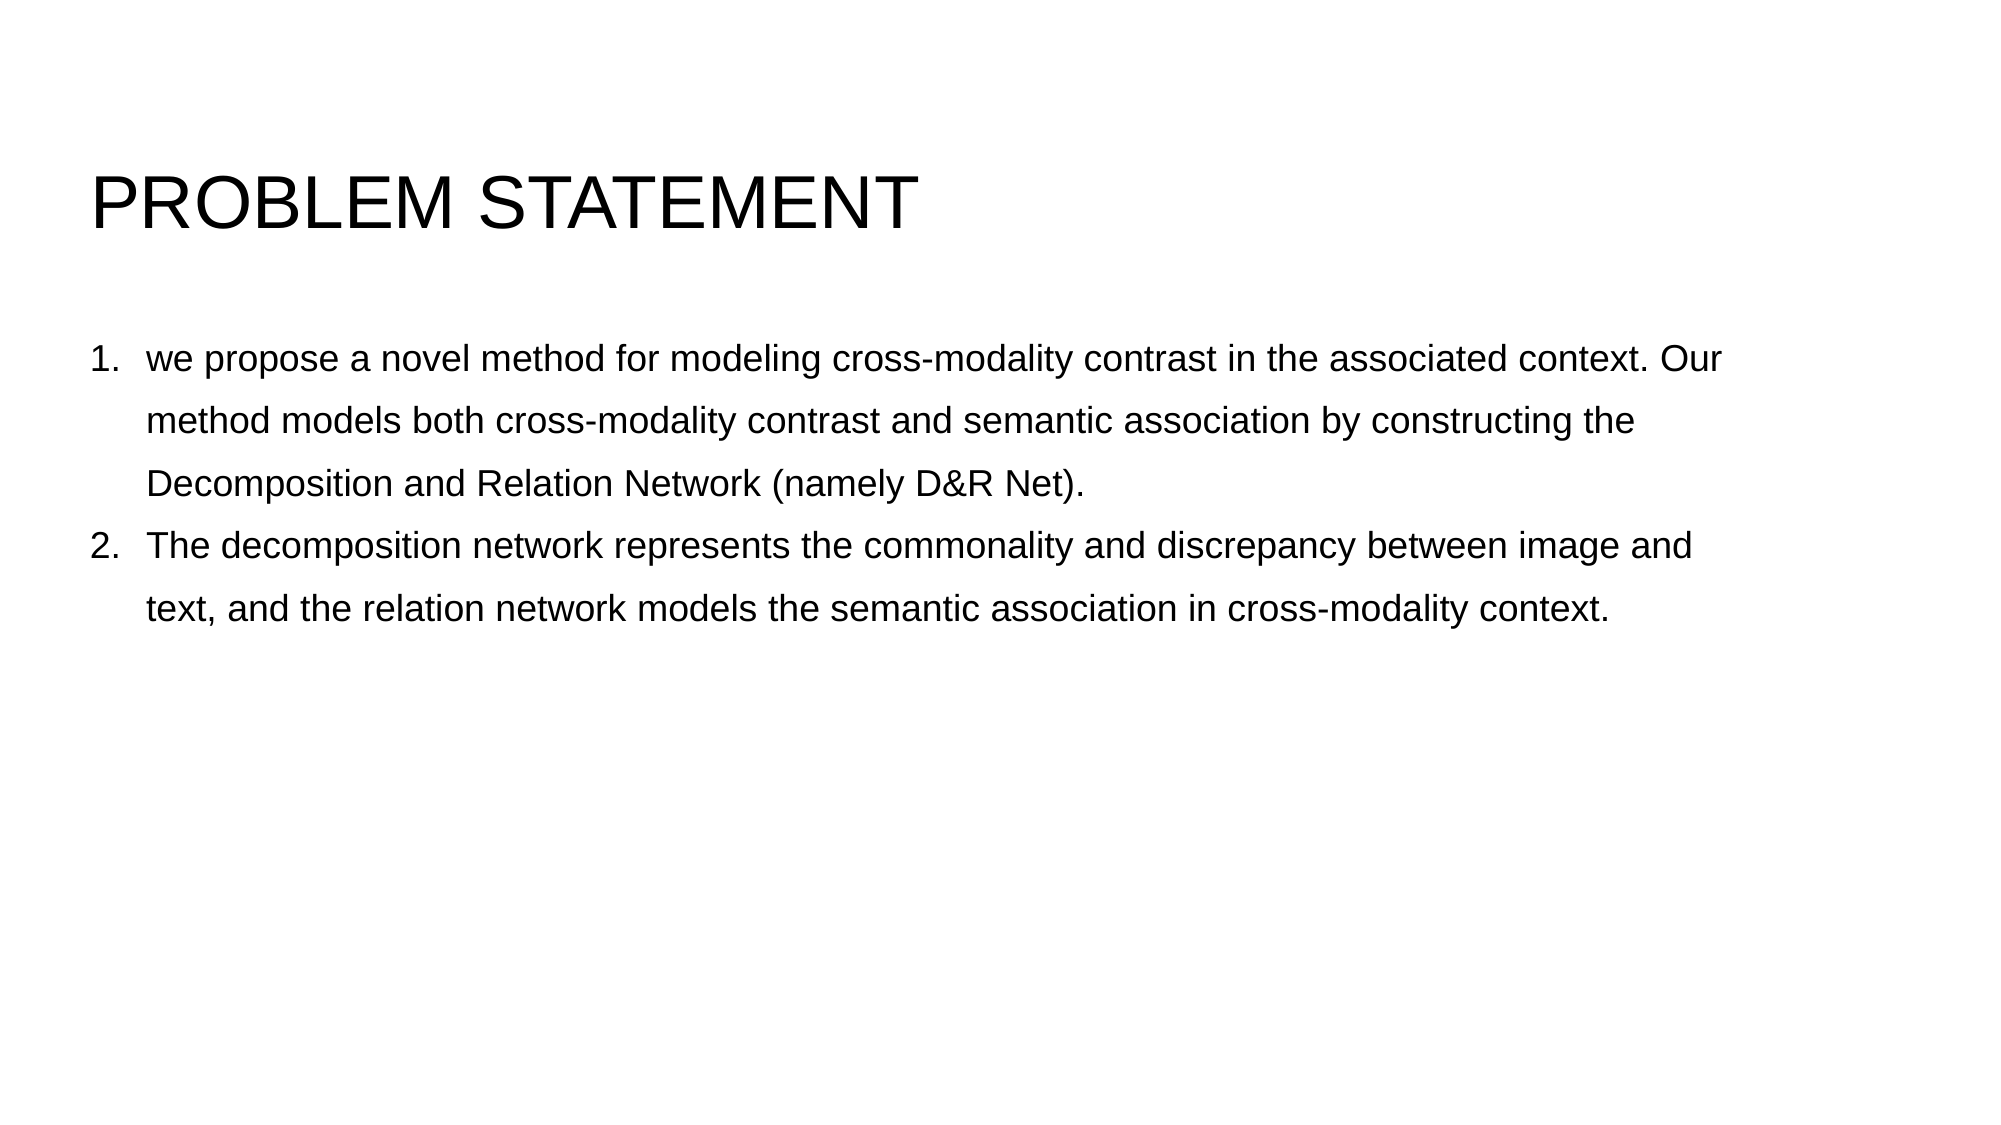

# Problem statement
we propose a novel method for modeling cross-modality contrast in the associated context. Our method models both cross-modality contrast and semantic association by constructing the Decomposition and Relation Network (namely D&R Net).
The decomposition network represents the commonality and discrepancy between image and text, and the relation network models the semantic association in cross-modality context.